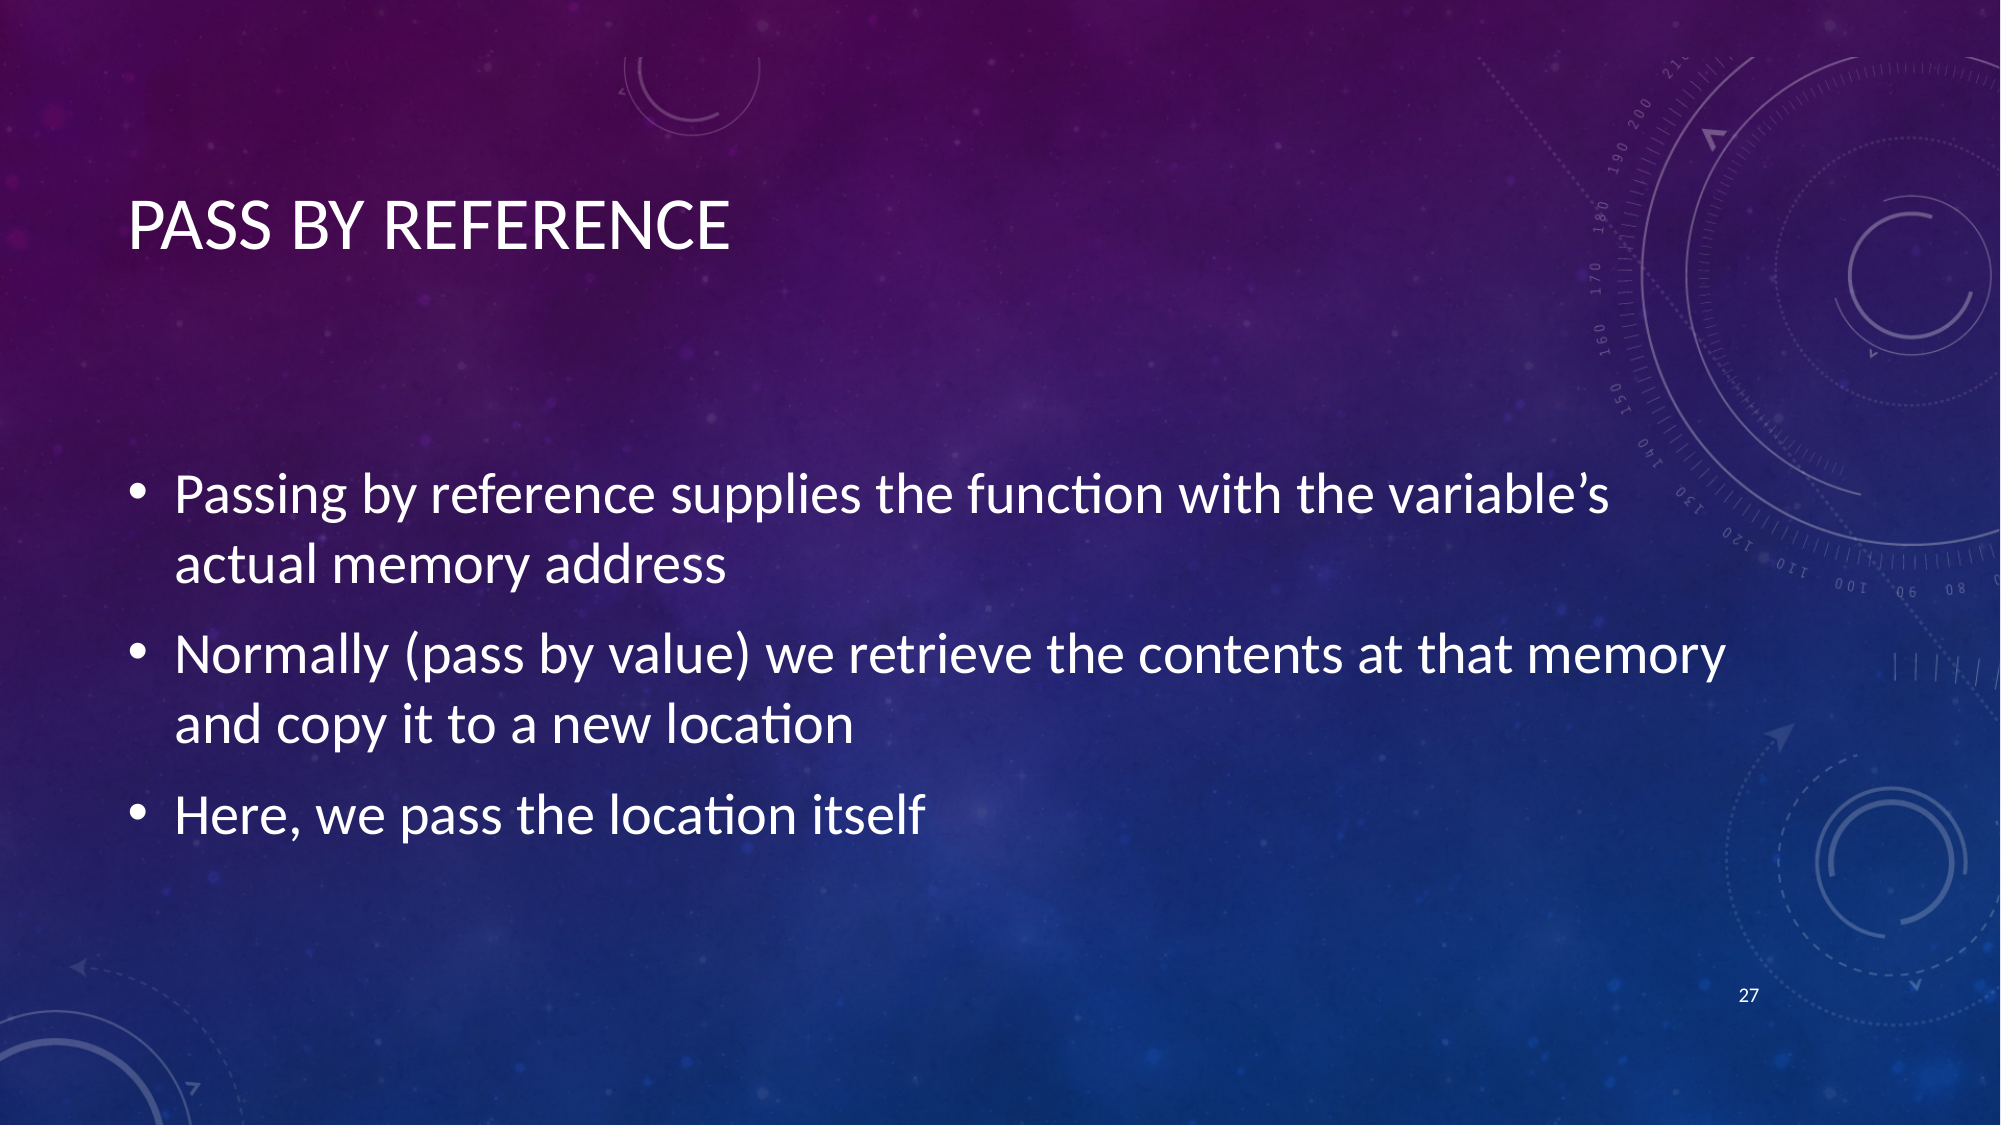

# Pass by reference
Passing by reference supplies the function with the variable’s actual memory address
Normally (pass by value) we retrieve the contents at that memory and copy it to a new location
Here, we pass the location itself
27